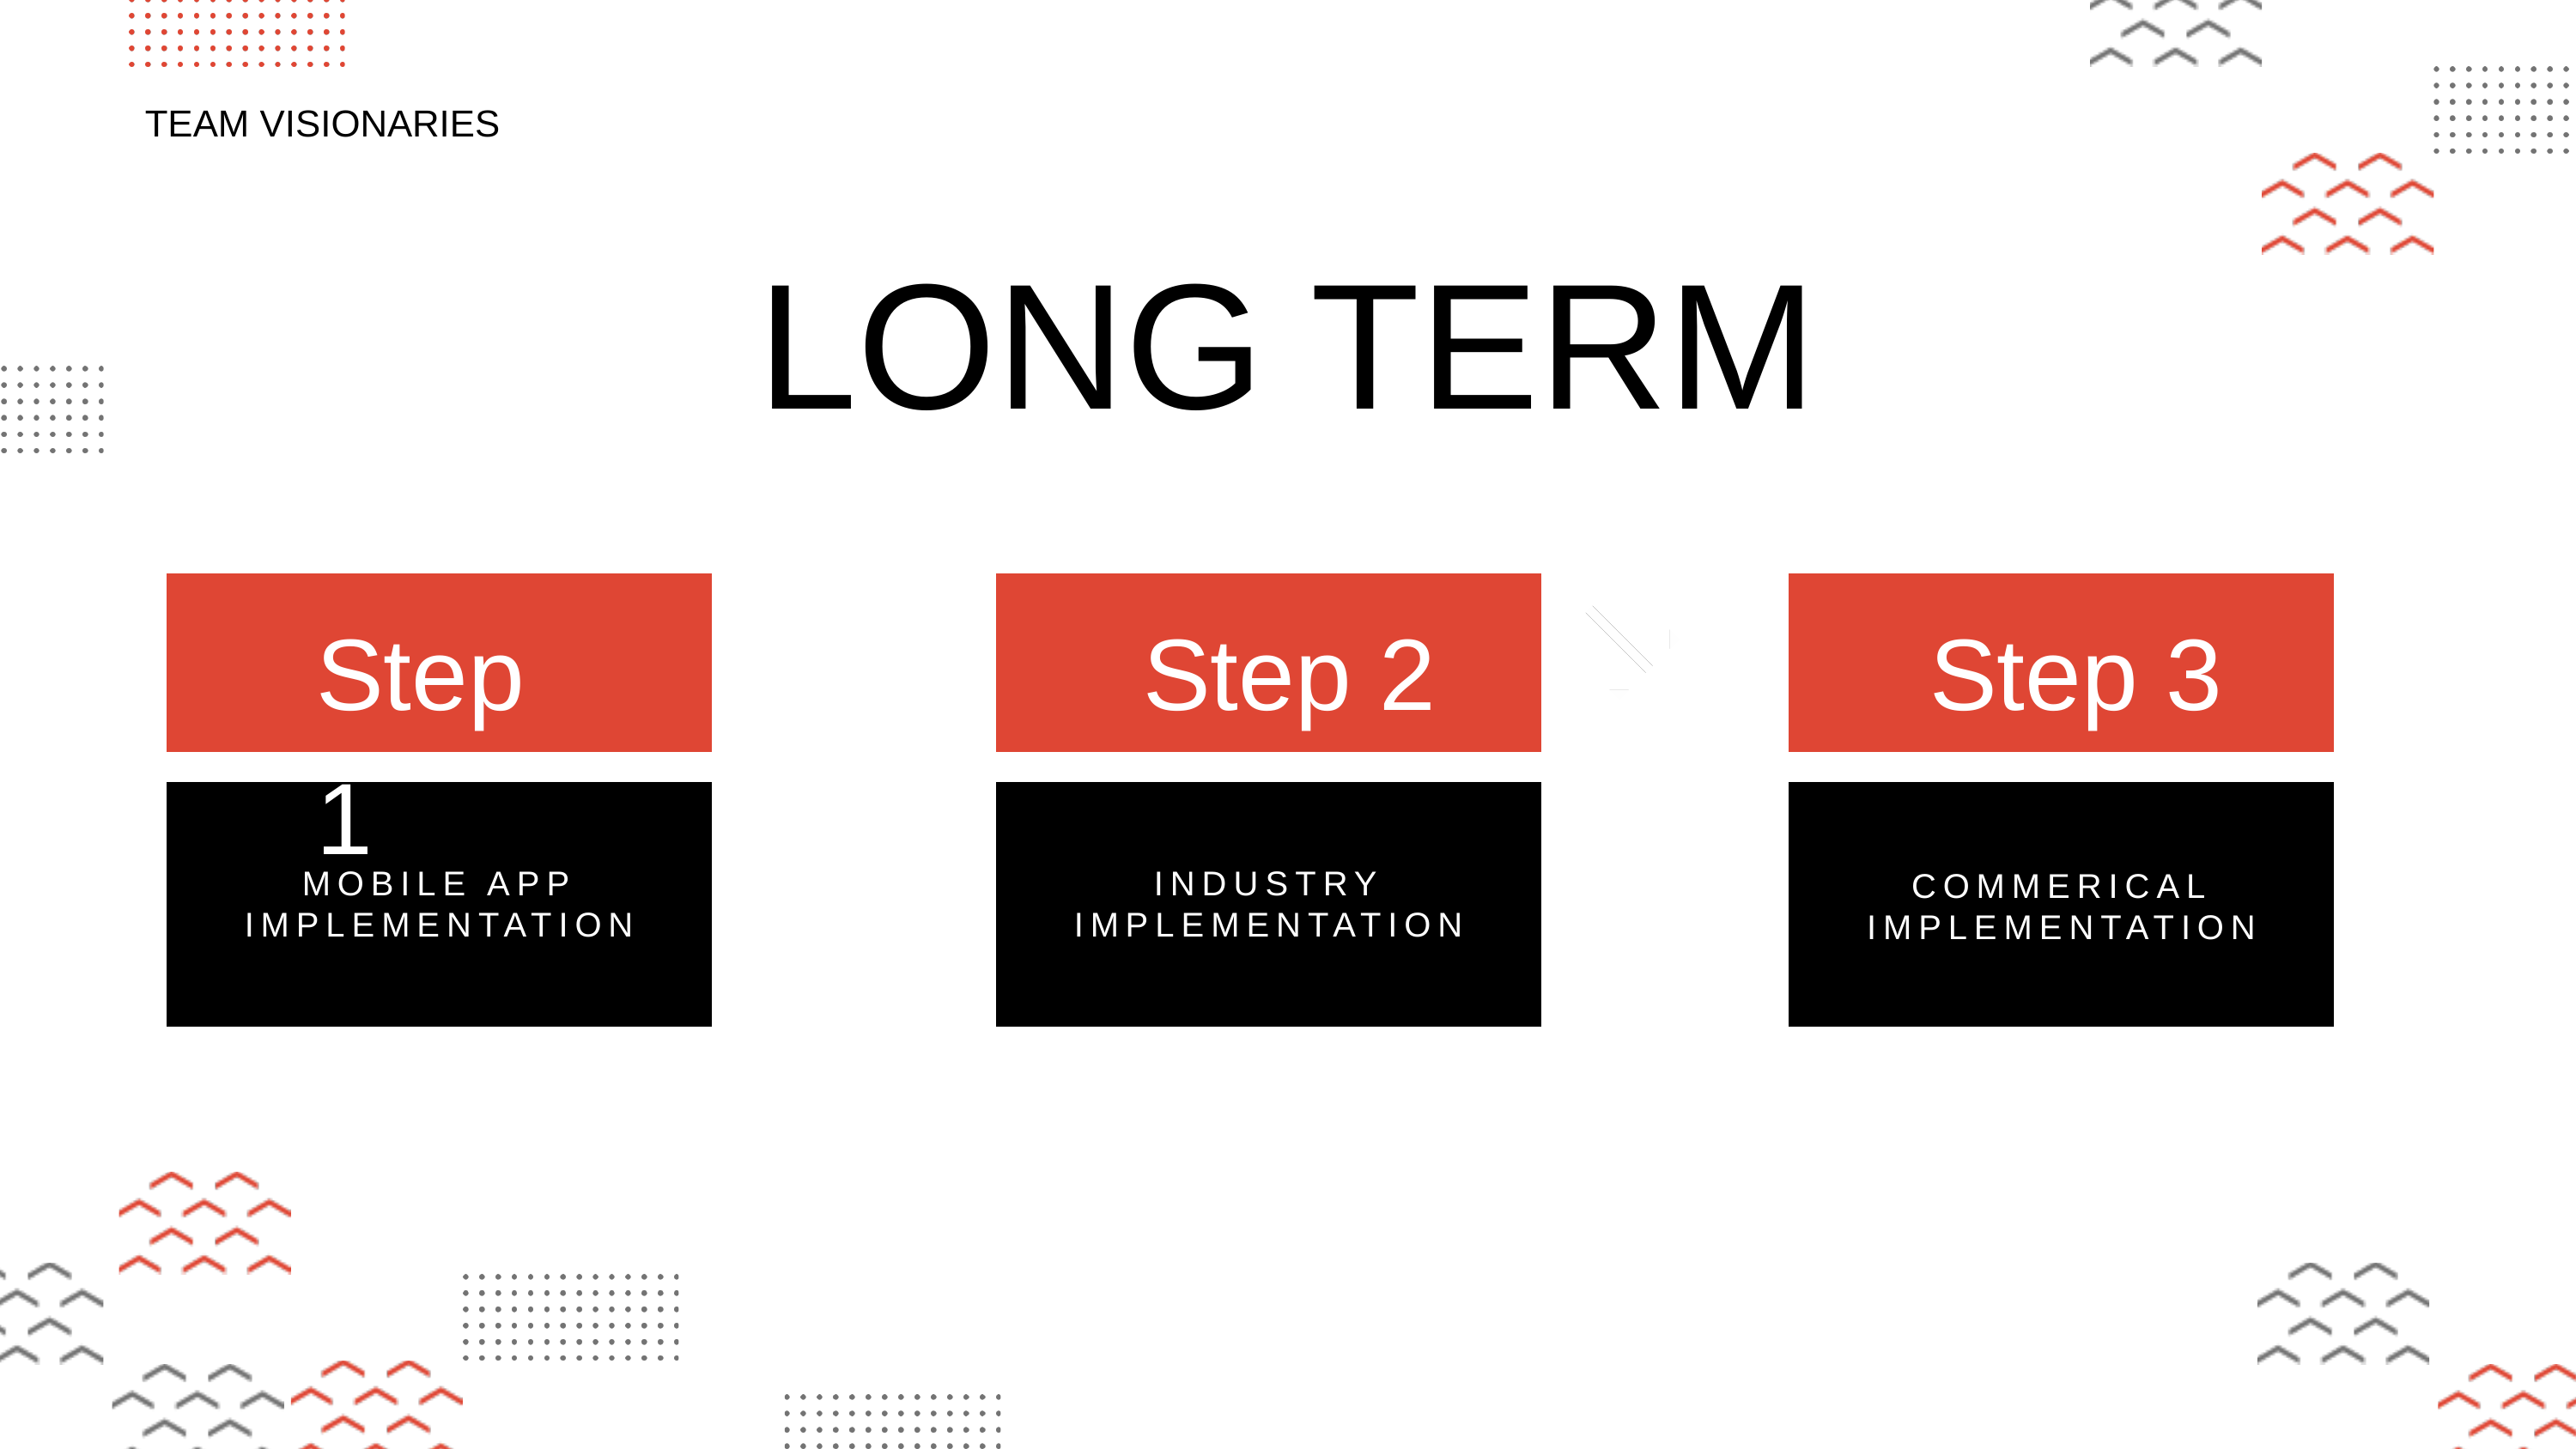

TEAM VISIONARIES
LONG TERM

Step 1
Step 2
Step 3

MOBILE APP IMPLEMENTATION
INDUSTRY IMPLEMENTATION
COMMERICAL IMPLEMENTATION